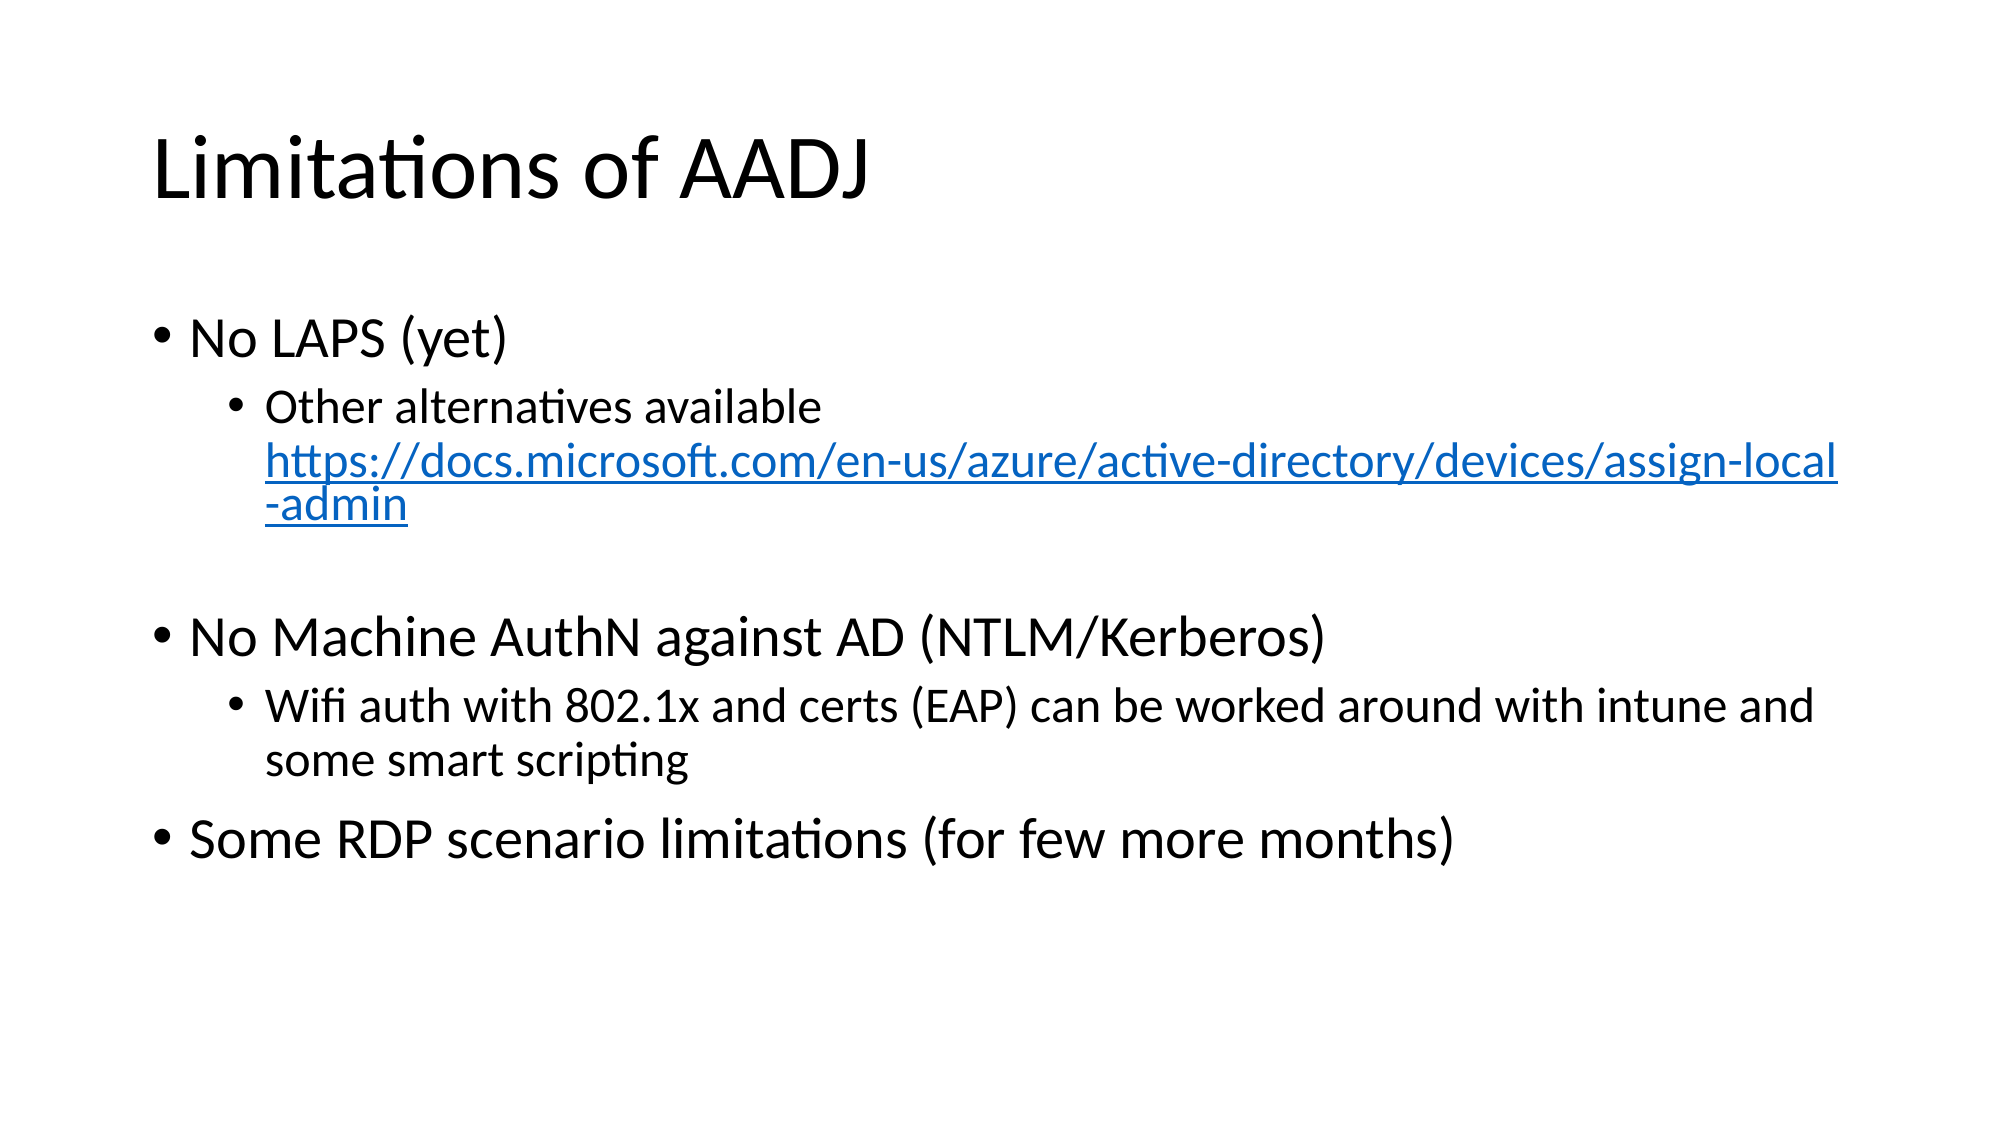

# Limitations of AADJ
No LAPS (yet)
Other alternatives available https://docs.microsoft.com/en-us/azure/active-directory/devices/assign-local-admin
No Machine AuthN against AD (NTLM/Kerberos)
Wifi auth with 802.1x and certs (EAP) can be worked around with intune and some smart scripting
Some RDP scenario limitations (for few more months)